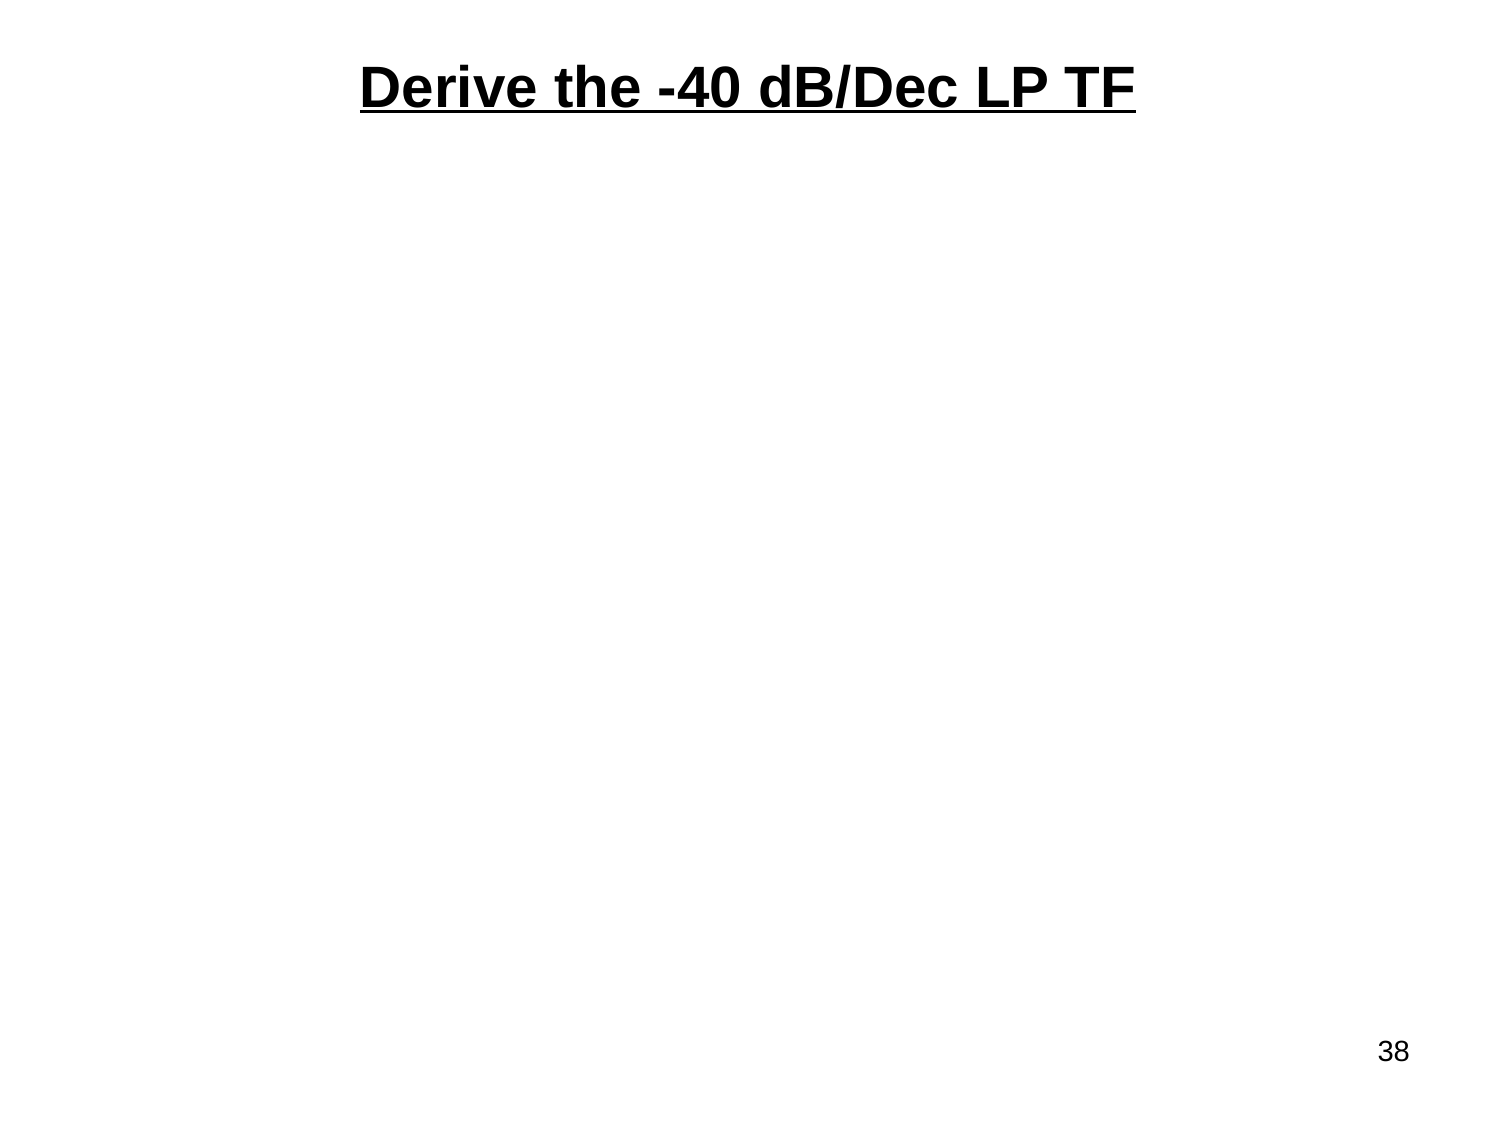

Derive the -40 dB/Dec LP TF
38